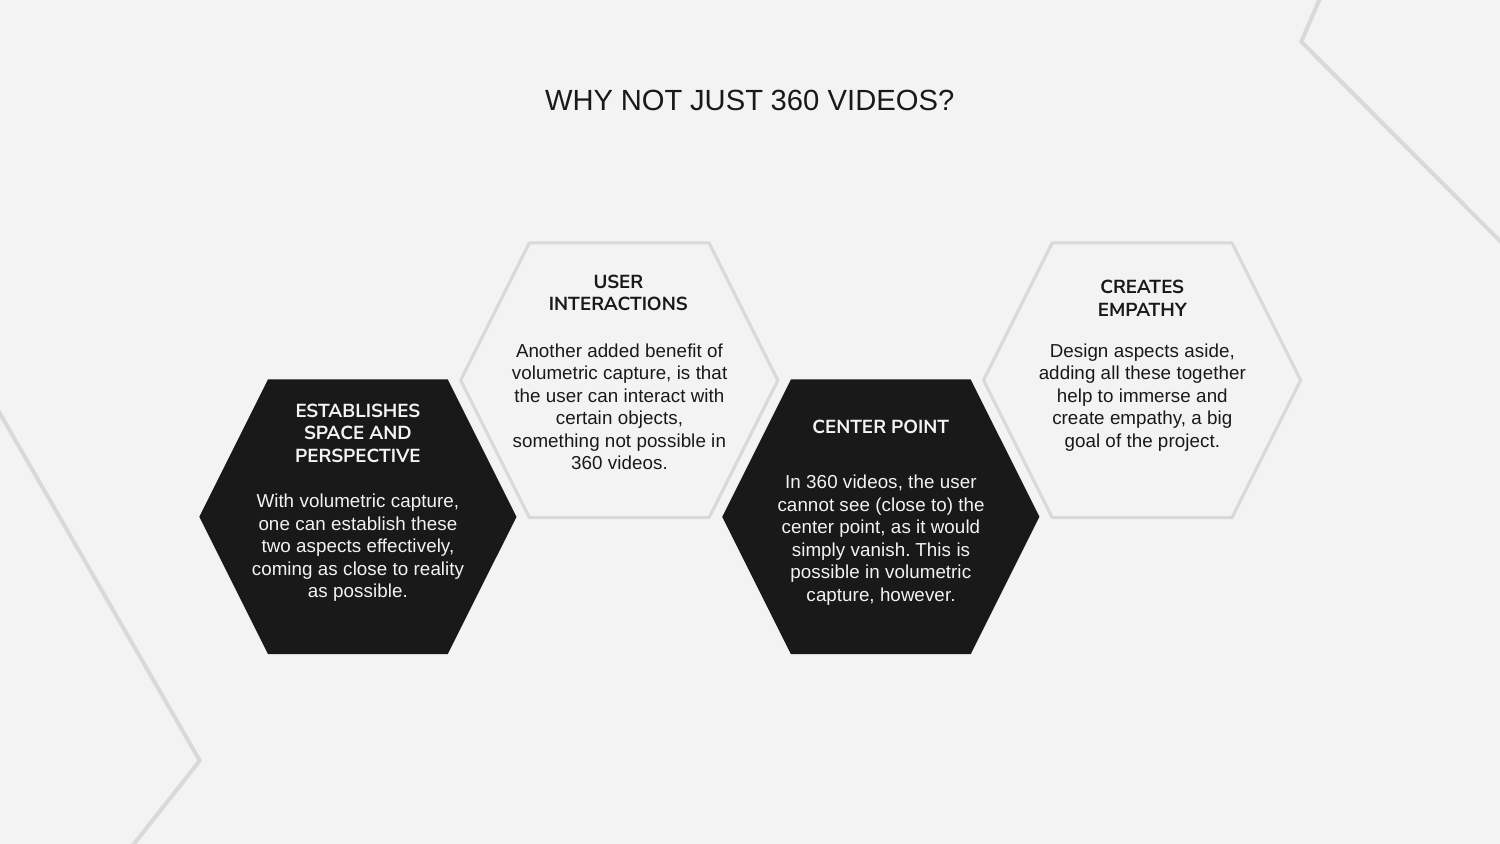

# WHY NOT JUST 360 VIDEOS?

USER INTERACTIONS
CREATES
EMPATHY
Another added benefit of volumetric capture, is that the user can interact with certain objects, something not possible in 360 videos.
Design aspects aside, adding all these together help to immerse and create empathy, a big goal of the project.

CENTER POINT
ESTABLISHES SPACE AND PERSPECTIVE
In 360 videos, the user cannot see (close to) the center point, as it would simply vanish. This is possible in volumetric capture, however.
With volumetric capture, one can establish these two aspects effectively, coming as close to reality as possible.